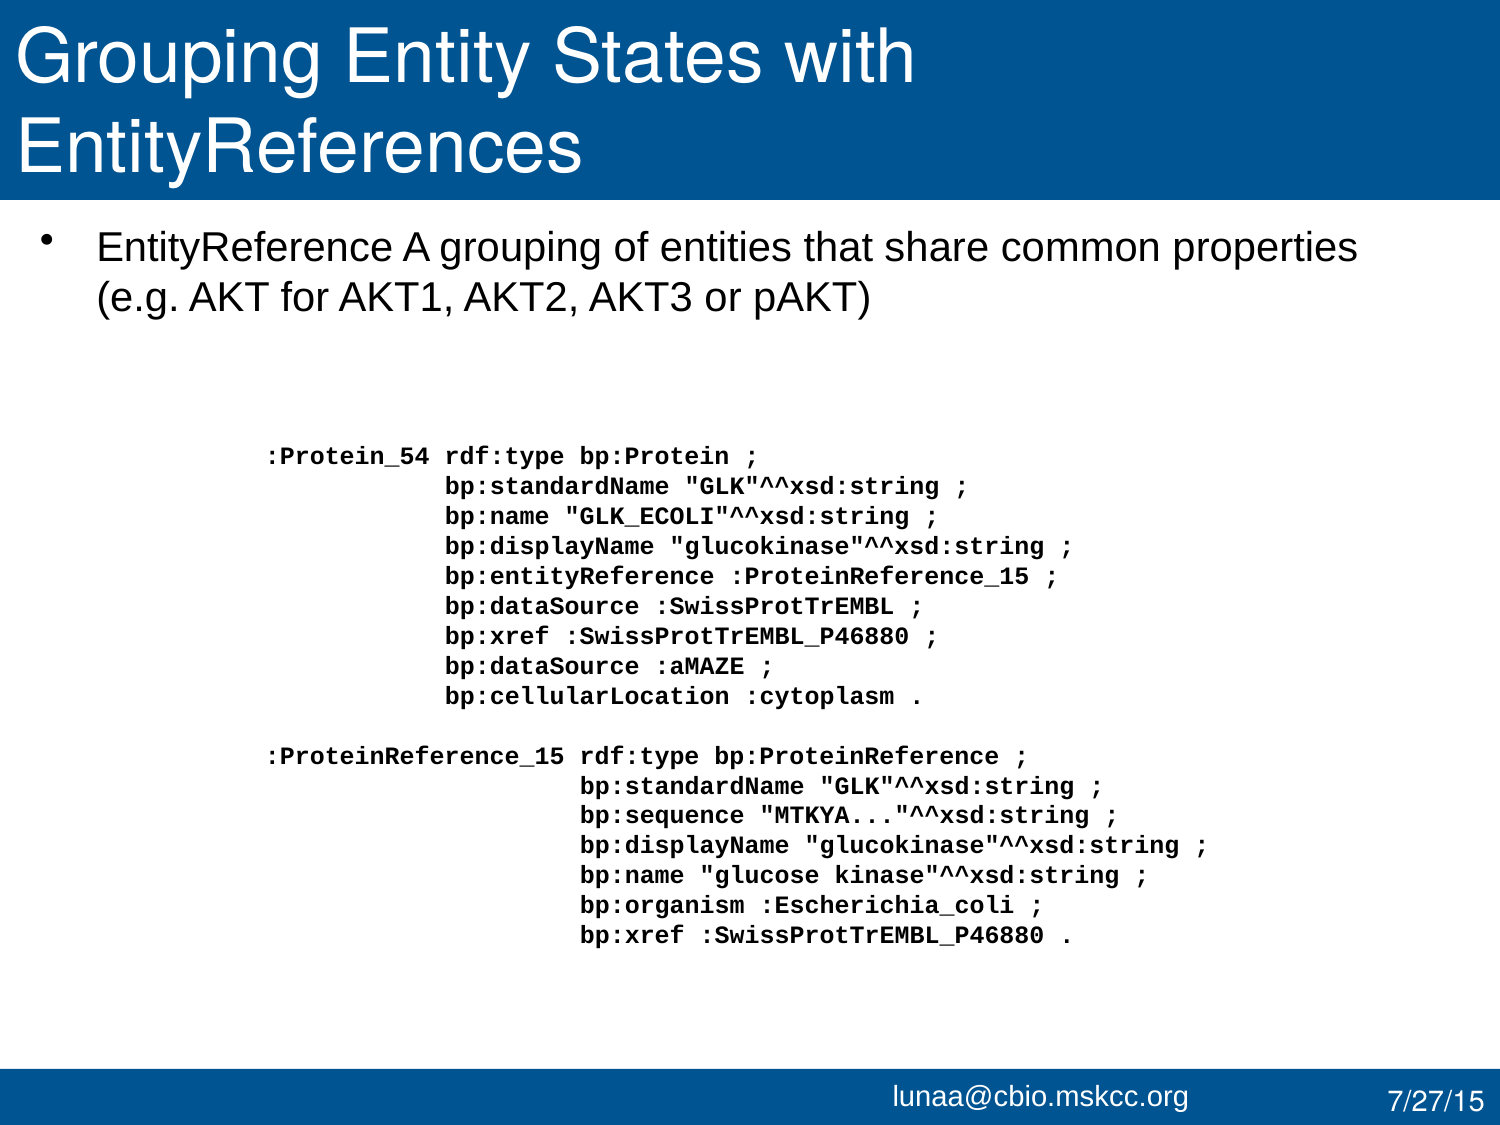

# Grouping Entity States with EntityReferences
EntityReference A grouping of entities that share common properties (e.g. AKT for AKT1, AKT2, AKT3 or pAKT)
:Protein_54 rdf:type bp:Protein ;
            bp:standardName "GLK"^^xsd:string ;
            bp:name "GLK_ECOLI"^^xsd:string ;
            bp:displayName "glucokinase"^^xsd:string ;
            bp:entityReference :ProteinReference_15 ;
            bp:dataSource :SwissProtTrEMBL ;
            bp:xref :SwissProtTrEMBL_P46880 ;
            bp:dataSource :aMAZE ;
            bp:cellularLocation :cytoplasm .

:ProteinReference_15 rdf:type bp:ProteinReference ;
                     bp:standardName "GLK"^^xsd:string ;
                     bp:sequence "MTKYA..."^^xsd:string ;
                     bp:displayName "glucokinase"^^xsd:string ;
                     bp:name "glucose kinase"^^xsd:string ;
                     bp:organism :Escherichia_coli ;
                     bp:xref :SwissProtTrEMBL_P46880 .
7/27/15